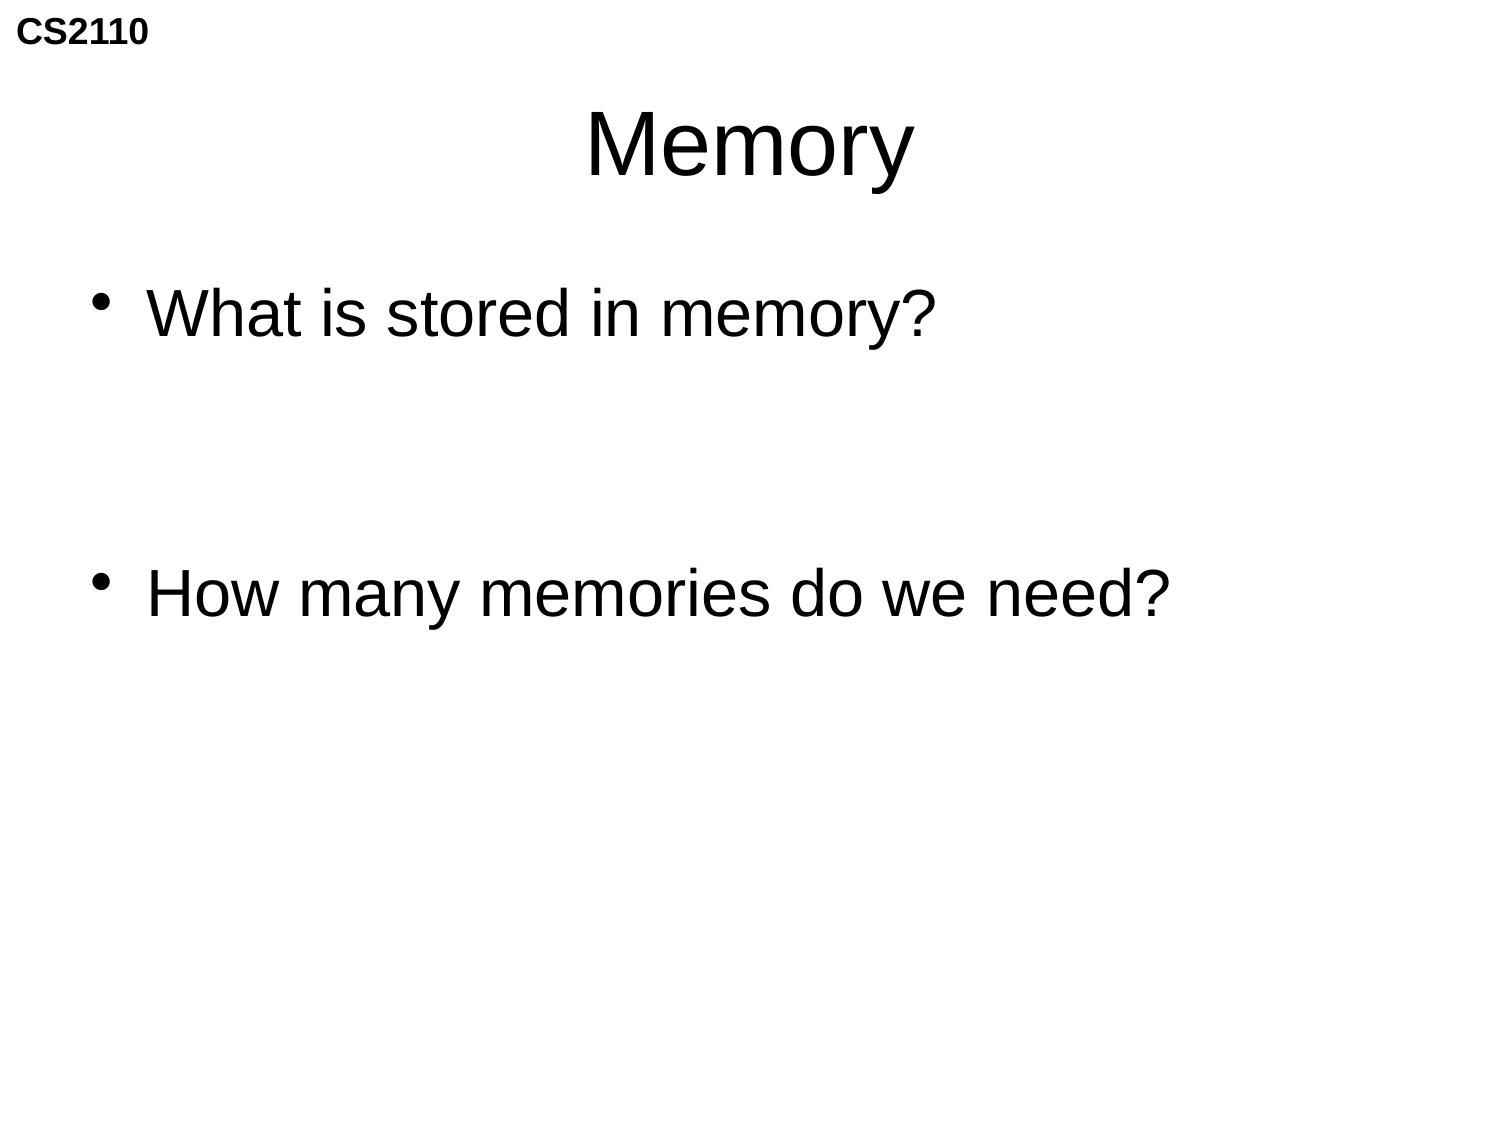

# Memory
What is stored in memory?

How many memories do we need?